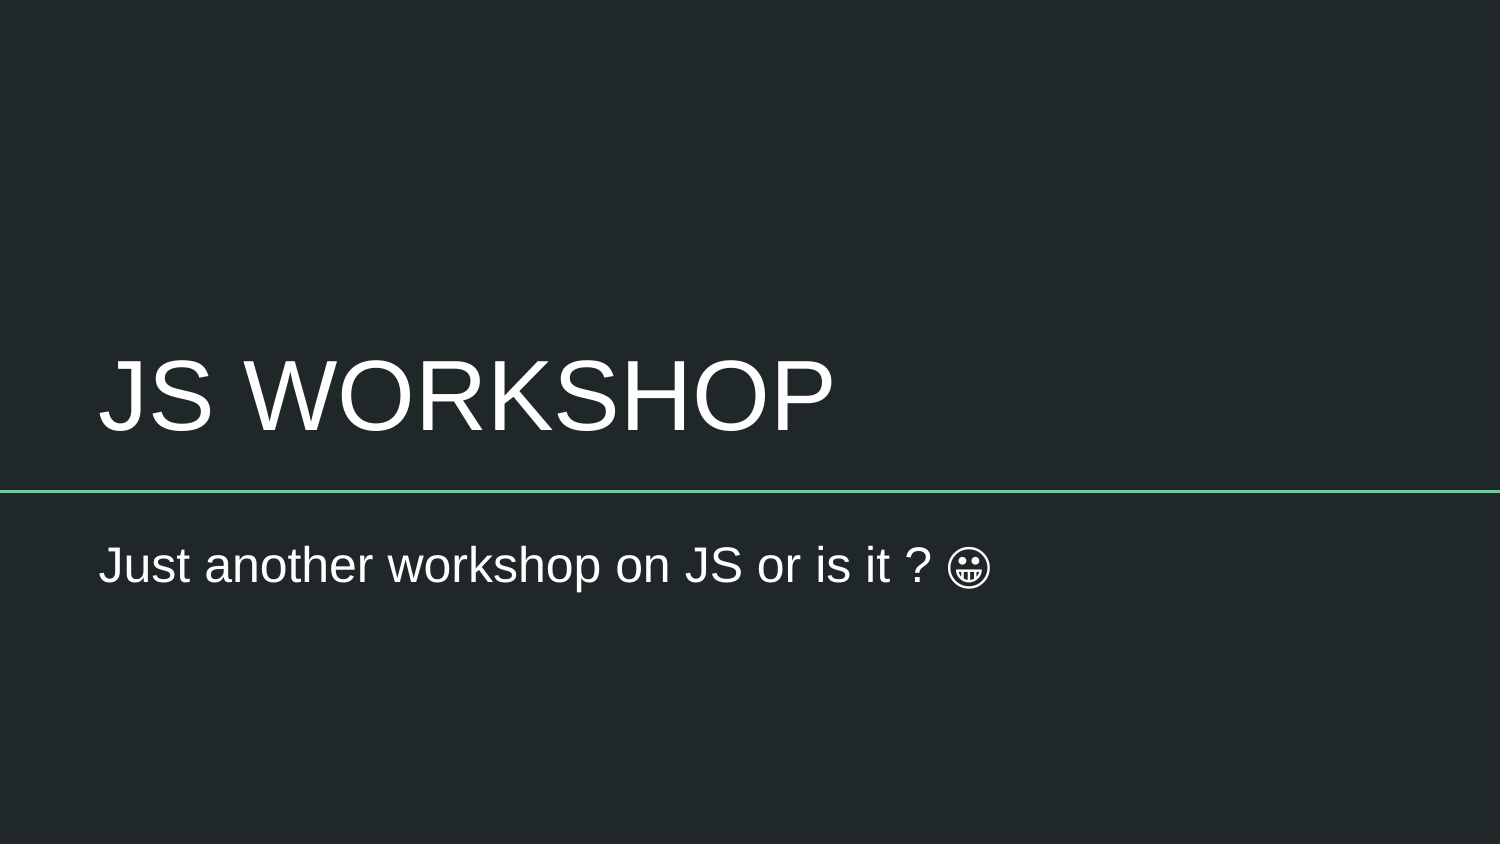

# JS WORKSHOP
Just another workshop on JS or is it ? 😀